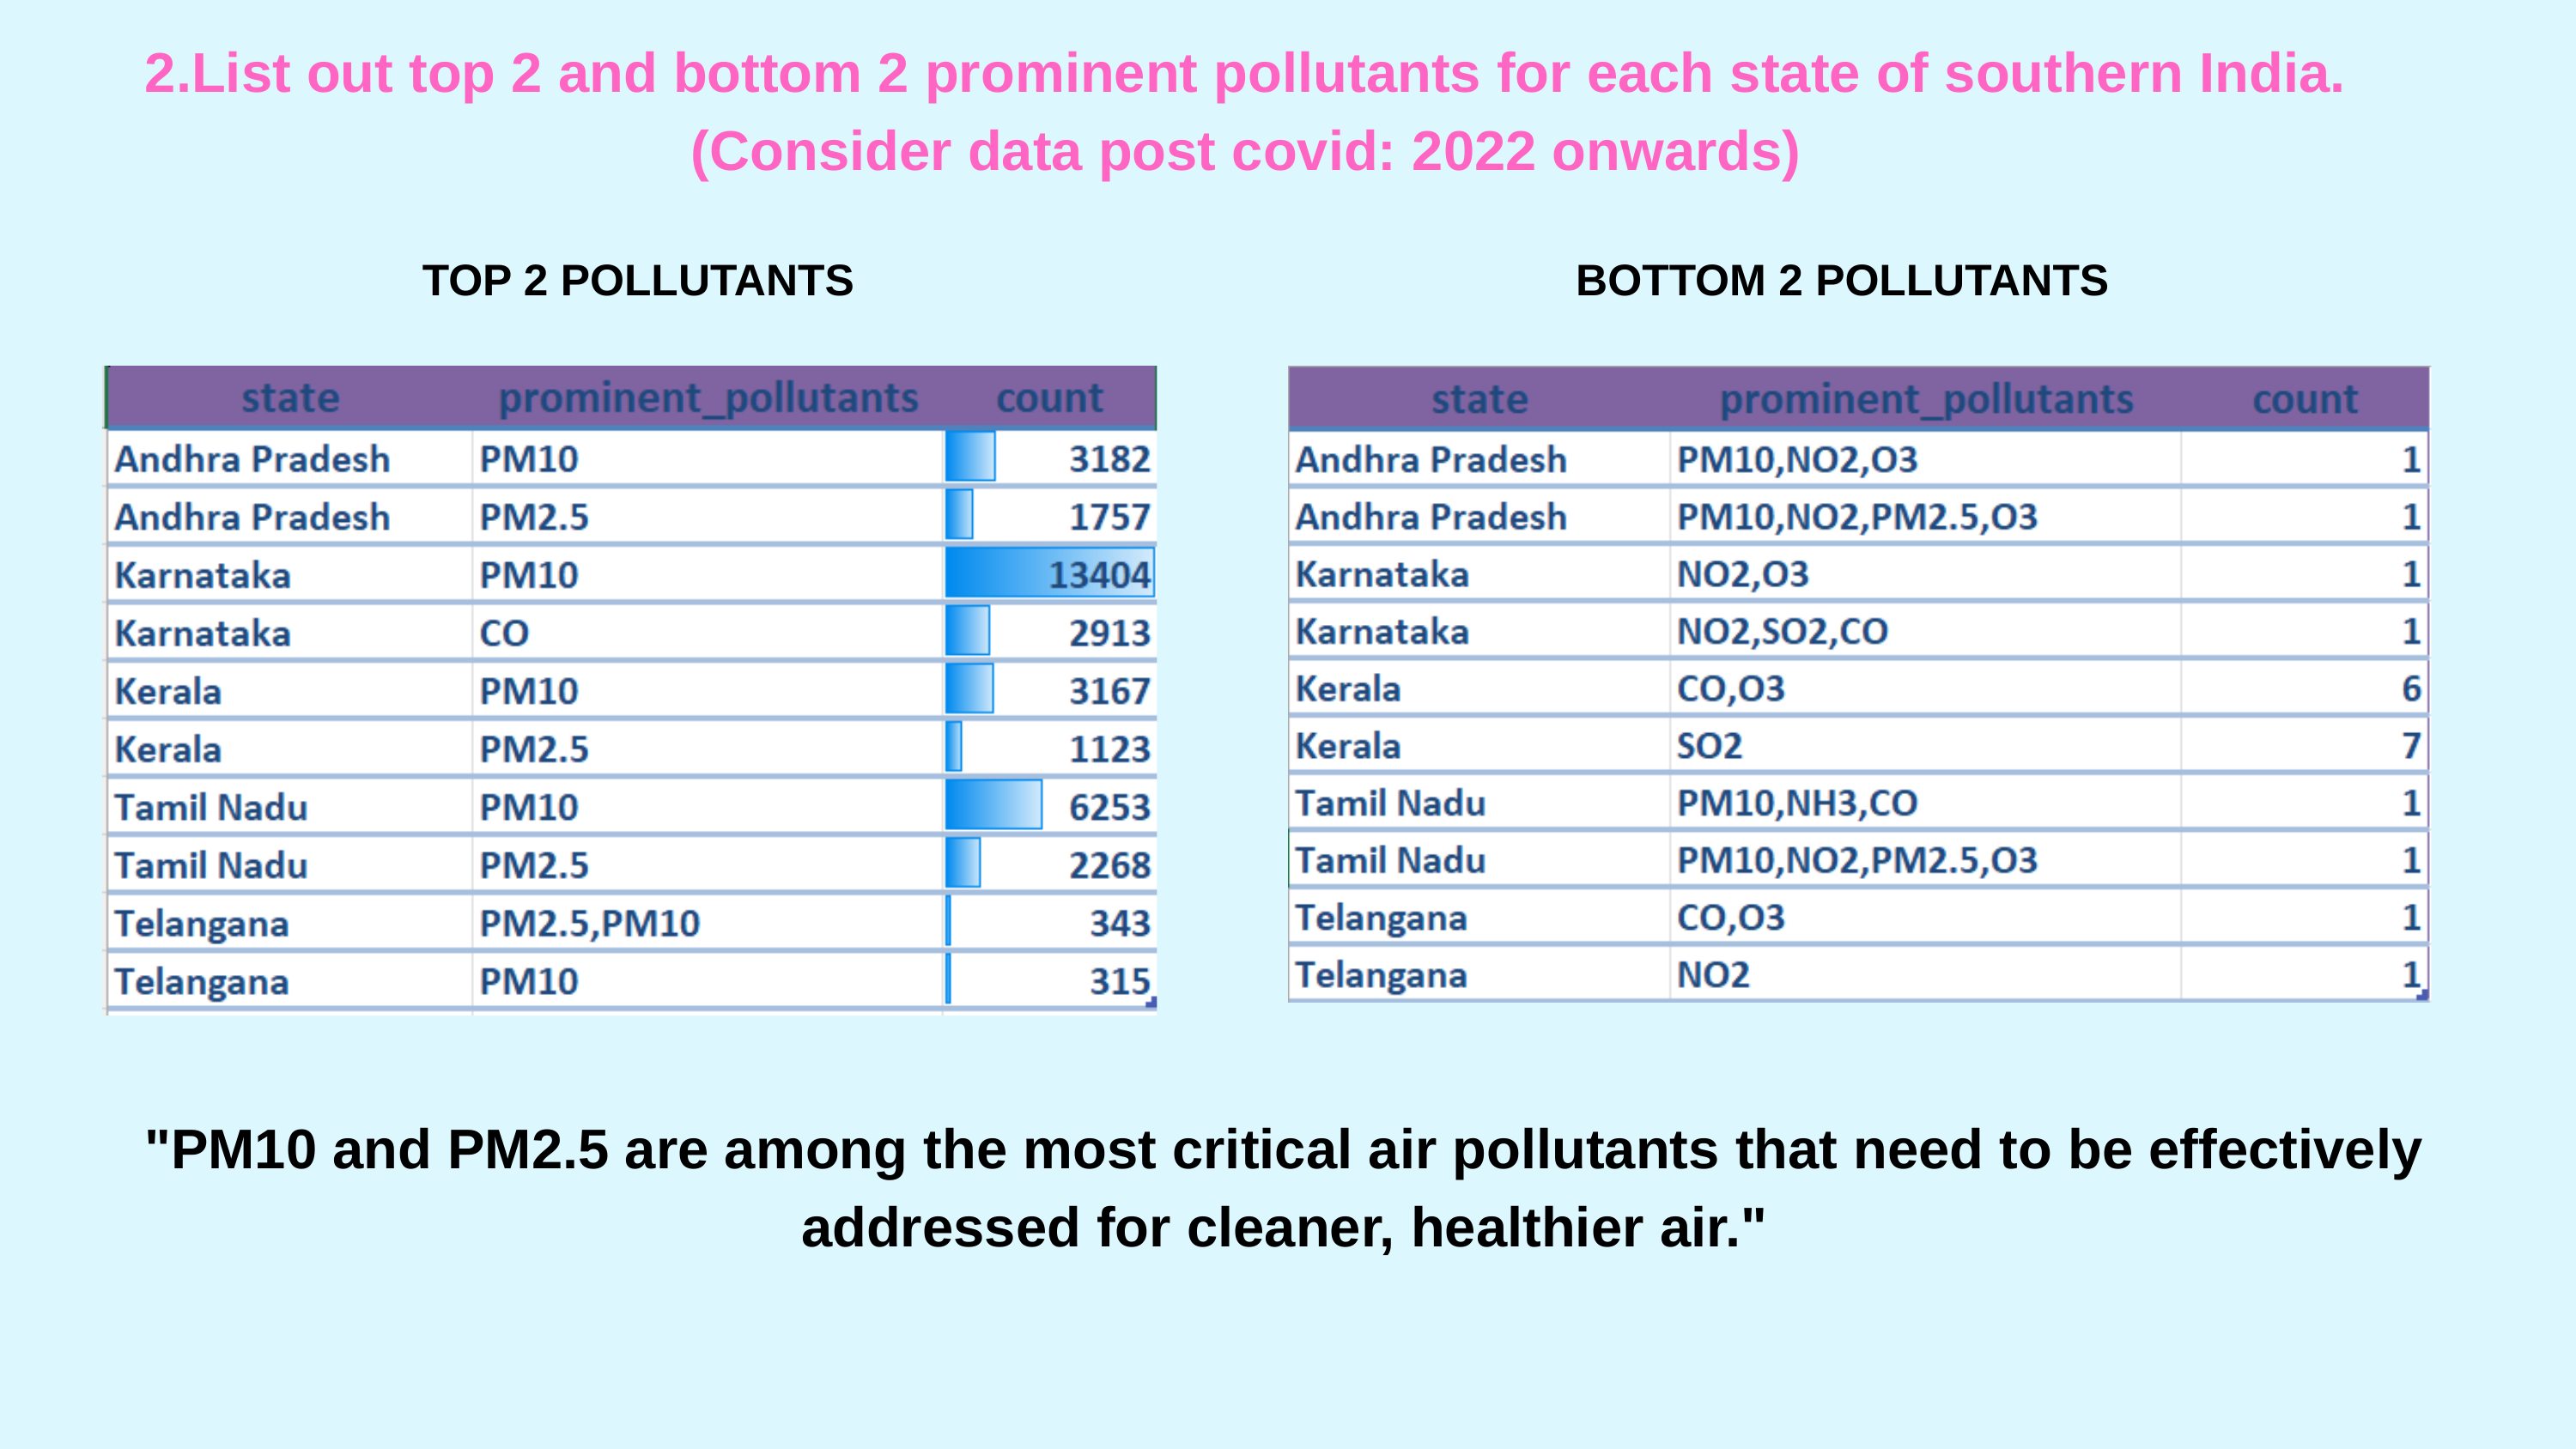

2.List out top 2 and bottom 2 prominent pollutants for each state of southern India.
(Consider data post covid: 2022 onwards)
TOP 2 POLLUTANTS
BOTTOM 2 POLLUTANTS

"PM10 and PM2.5 are among the most critical air pollutants that need to be effectively addressed for cleaner, healthier air."